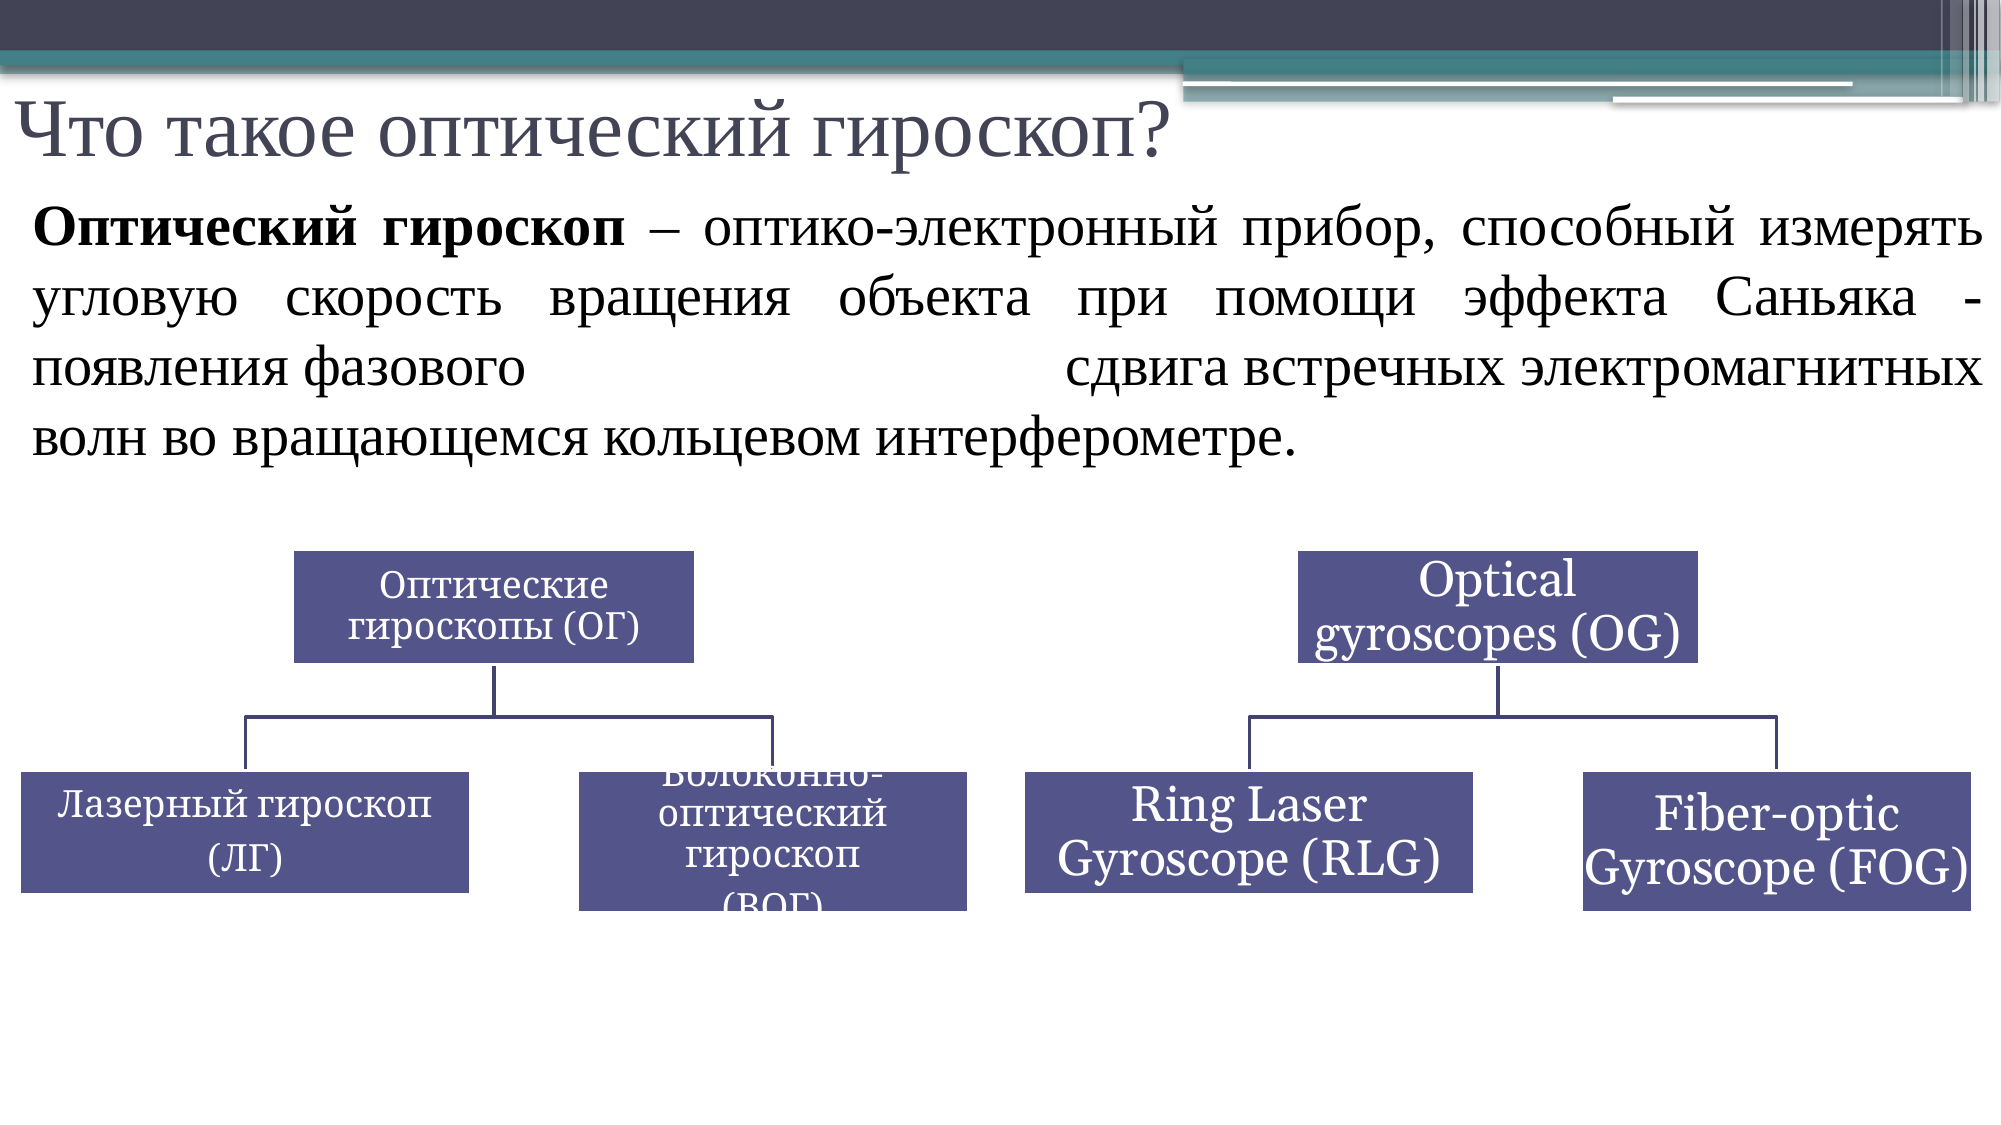

# Что такое оптический гироскоп?
Оптический гироскоп – оптико-электронный прибор, способный измерять угловую скорость вращения объекта при помощи эффекта Саньяка - появления фазового сдвига встречных электромагнитных волн во вращающемся кольцевом интерферометре.
Оптические гироскопы (ОГ)
Лазерный гироскоп
(ЛГ)
Волоконно-оптический гироскоп
(ВОГ)
Optical gyroscopes (OG)
Ring Laser Gyroscope (RLG)
Fiber-optic Gyroscope (FOG)